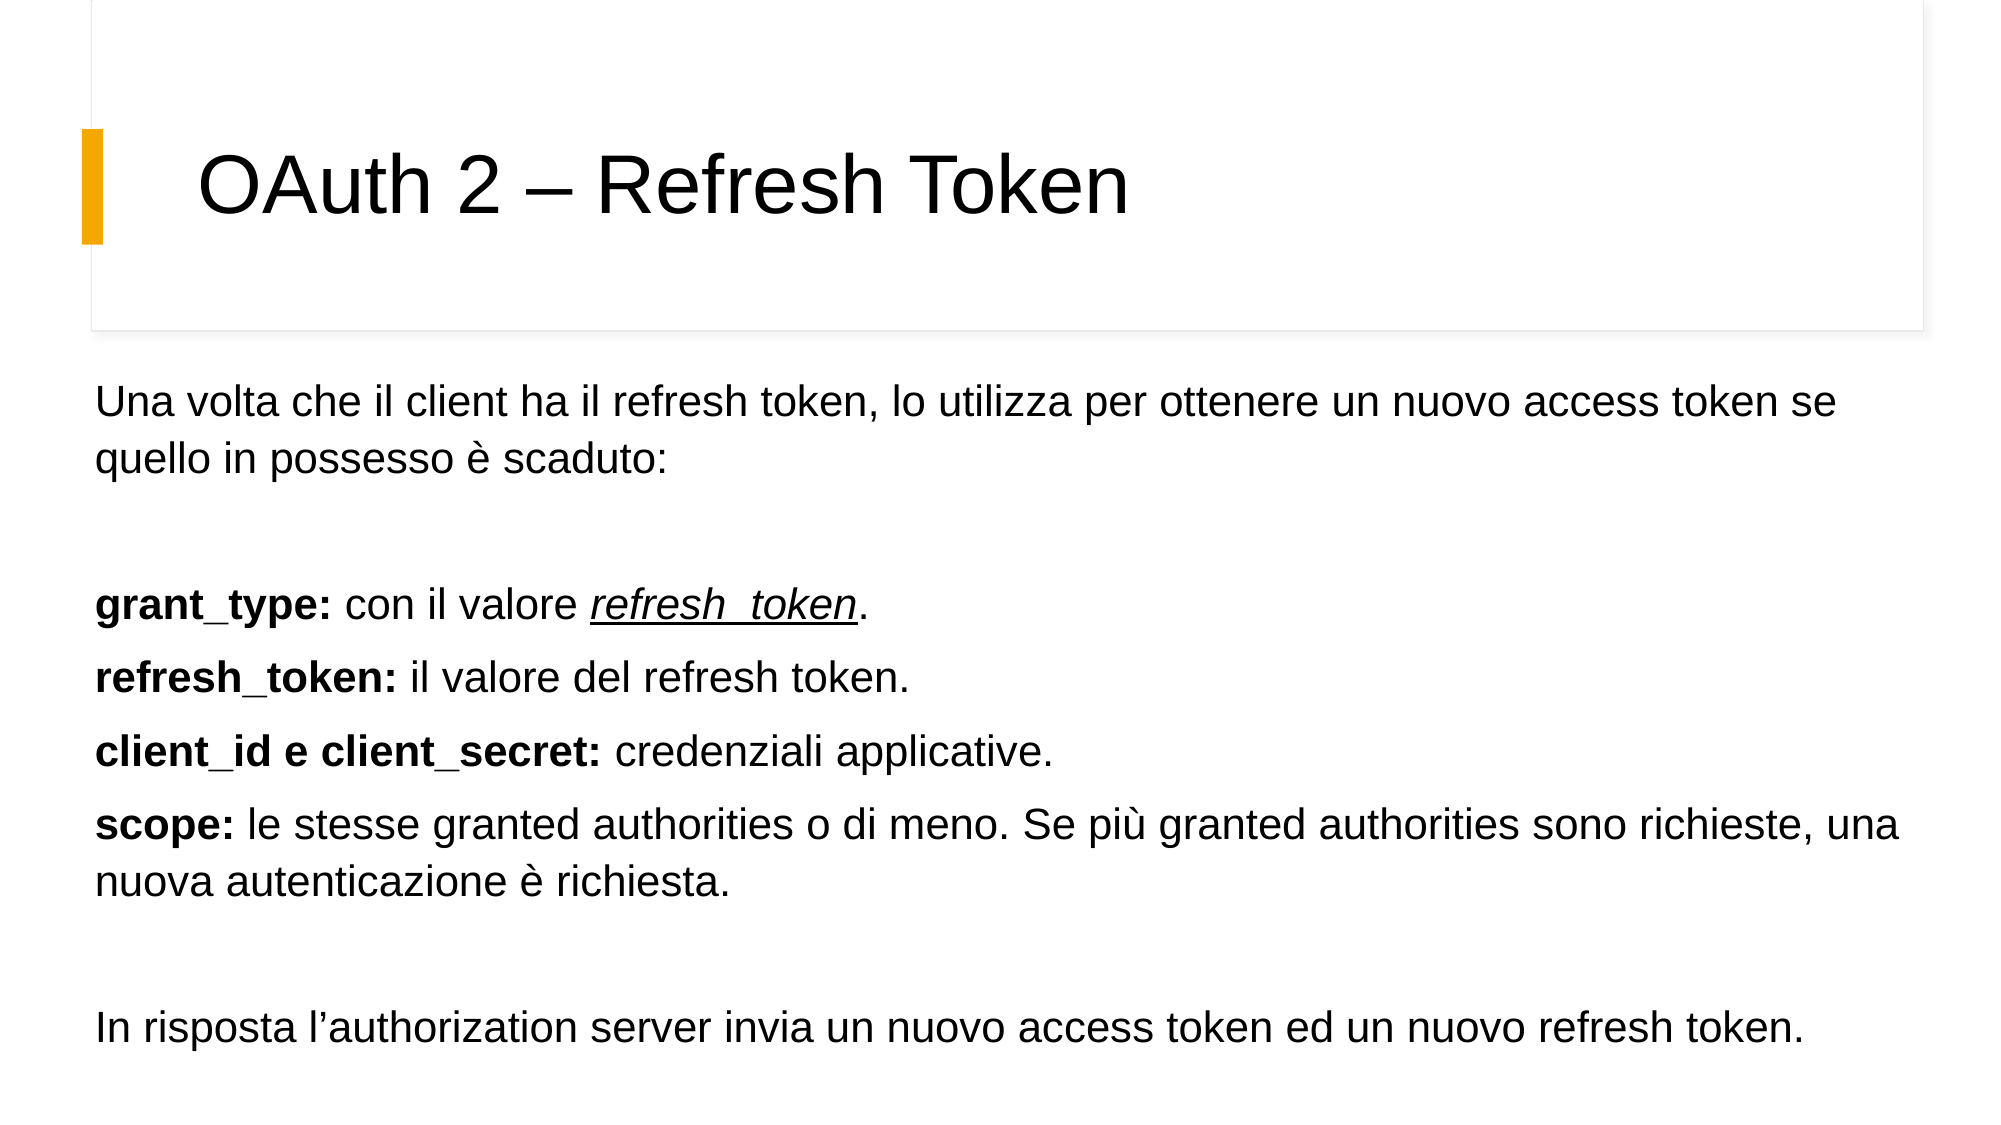

# OAuth 2 – Refresh Token
Una volta che il client ha il refresh token, lo utilizza per ottenere un nuovo access token se quello in possesso è scaduto:

grant_type: con il valore refresh_token.
refresh_token: il valore del refresh token.
client_id e client_secret: credenziali applicative.
scope: le stesse granted authorities o di meno. Se più granted authorities sono richieste, una nuova autenticazione è richiesta.

In risposta l’authorization server invia un nuovo access token ed un nuovo refresh token.